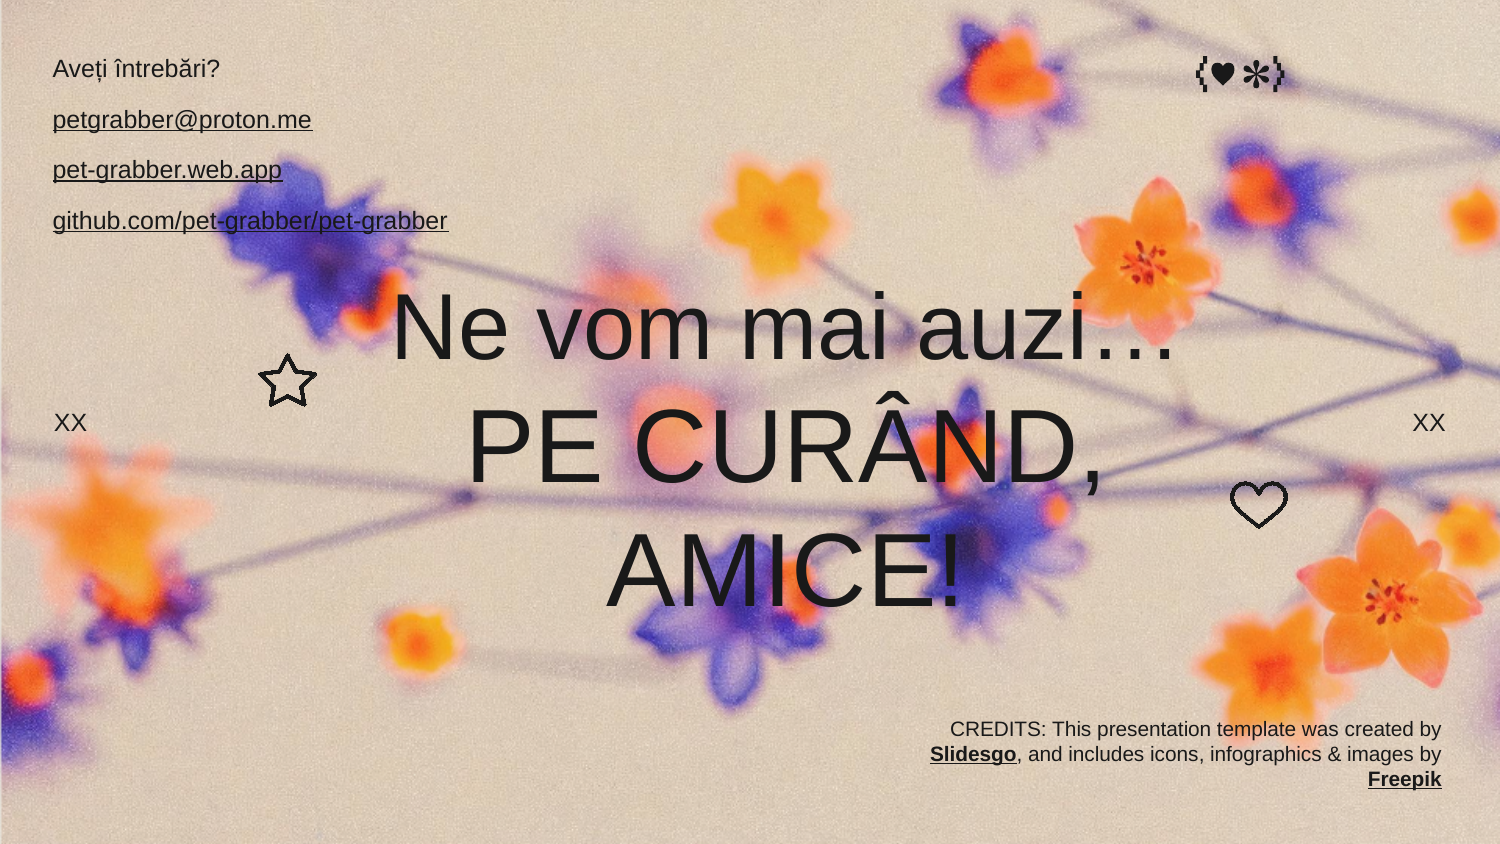

Aveți întrebări?
petgrabber@proton.me
pet-grabber.web.app
github.com/pet-grabber/pet-grabber

# Ne vom mai auzi…
PE CURÂND, AMICE!

XX
XX